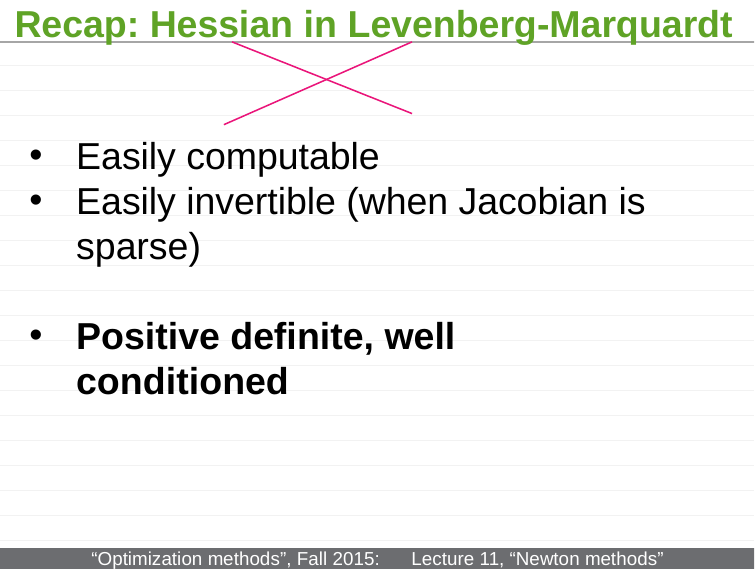

# Recap: Hessian in Levenberg-Marquardt
Easily computable
Easily invertible (when Jacobian is sparse)

Positive definite, well conditioned